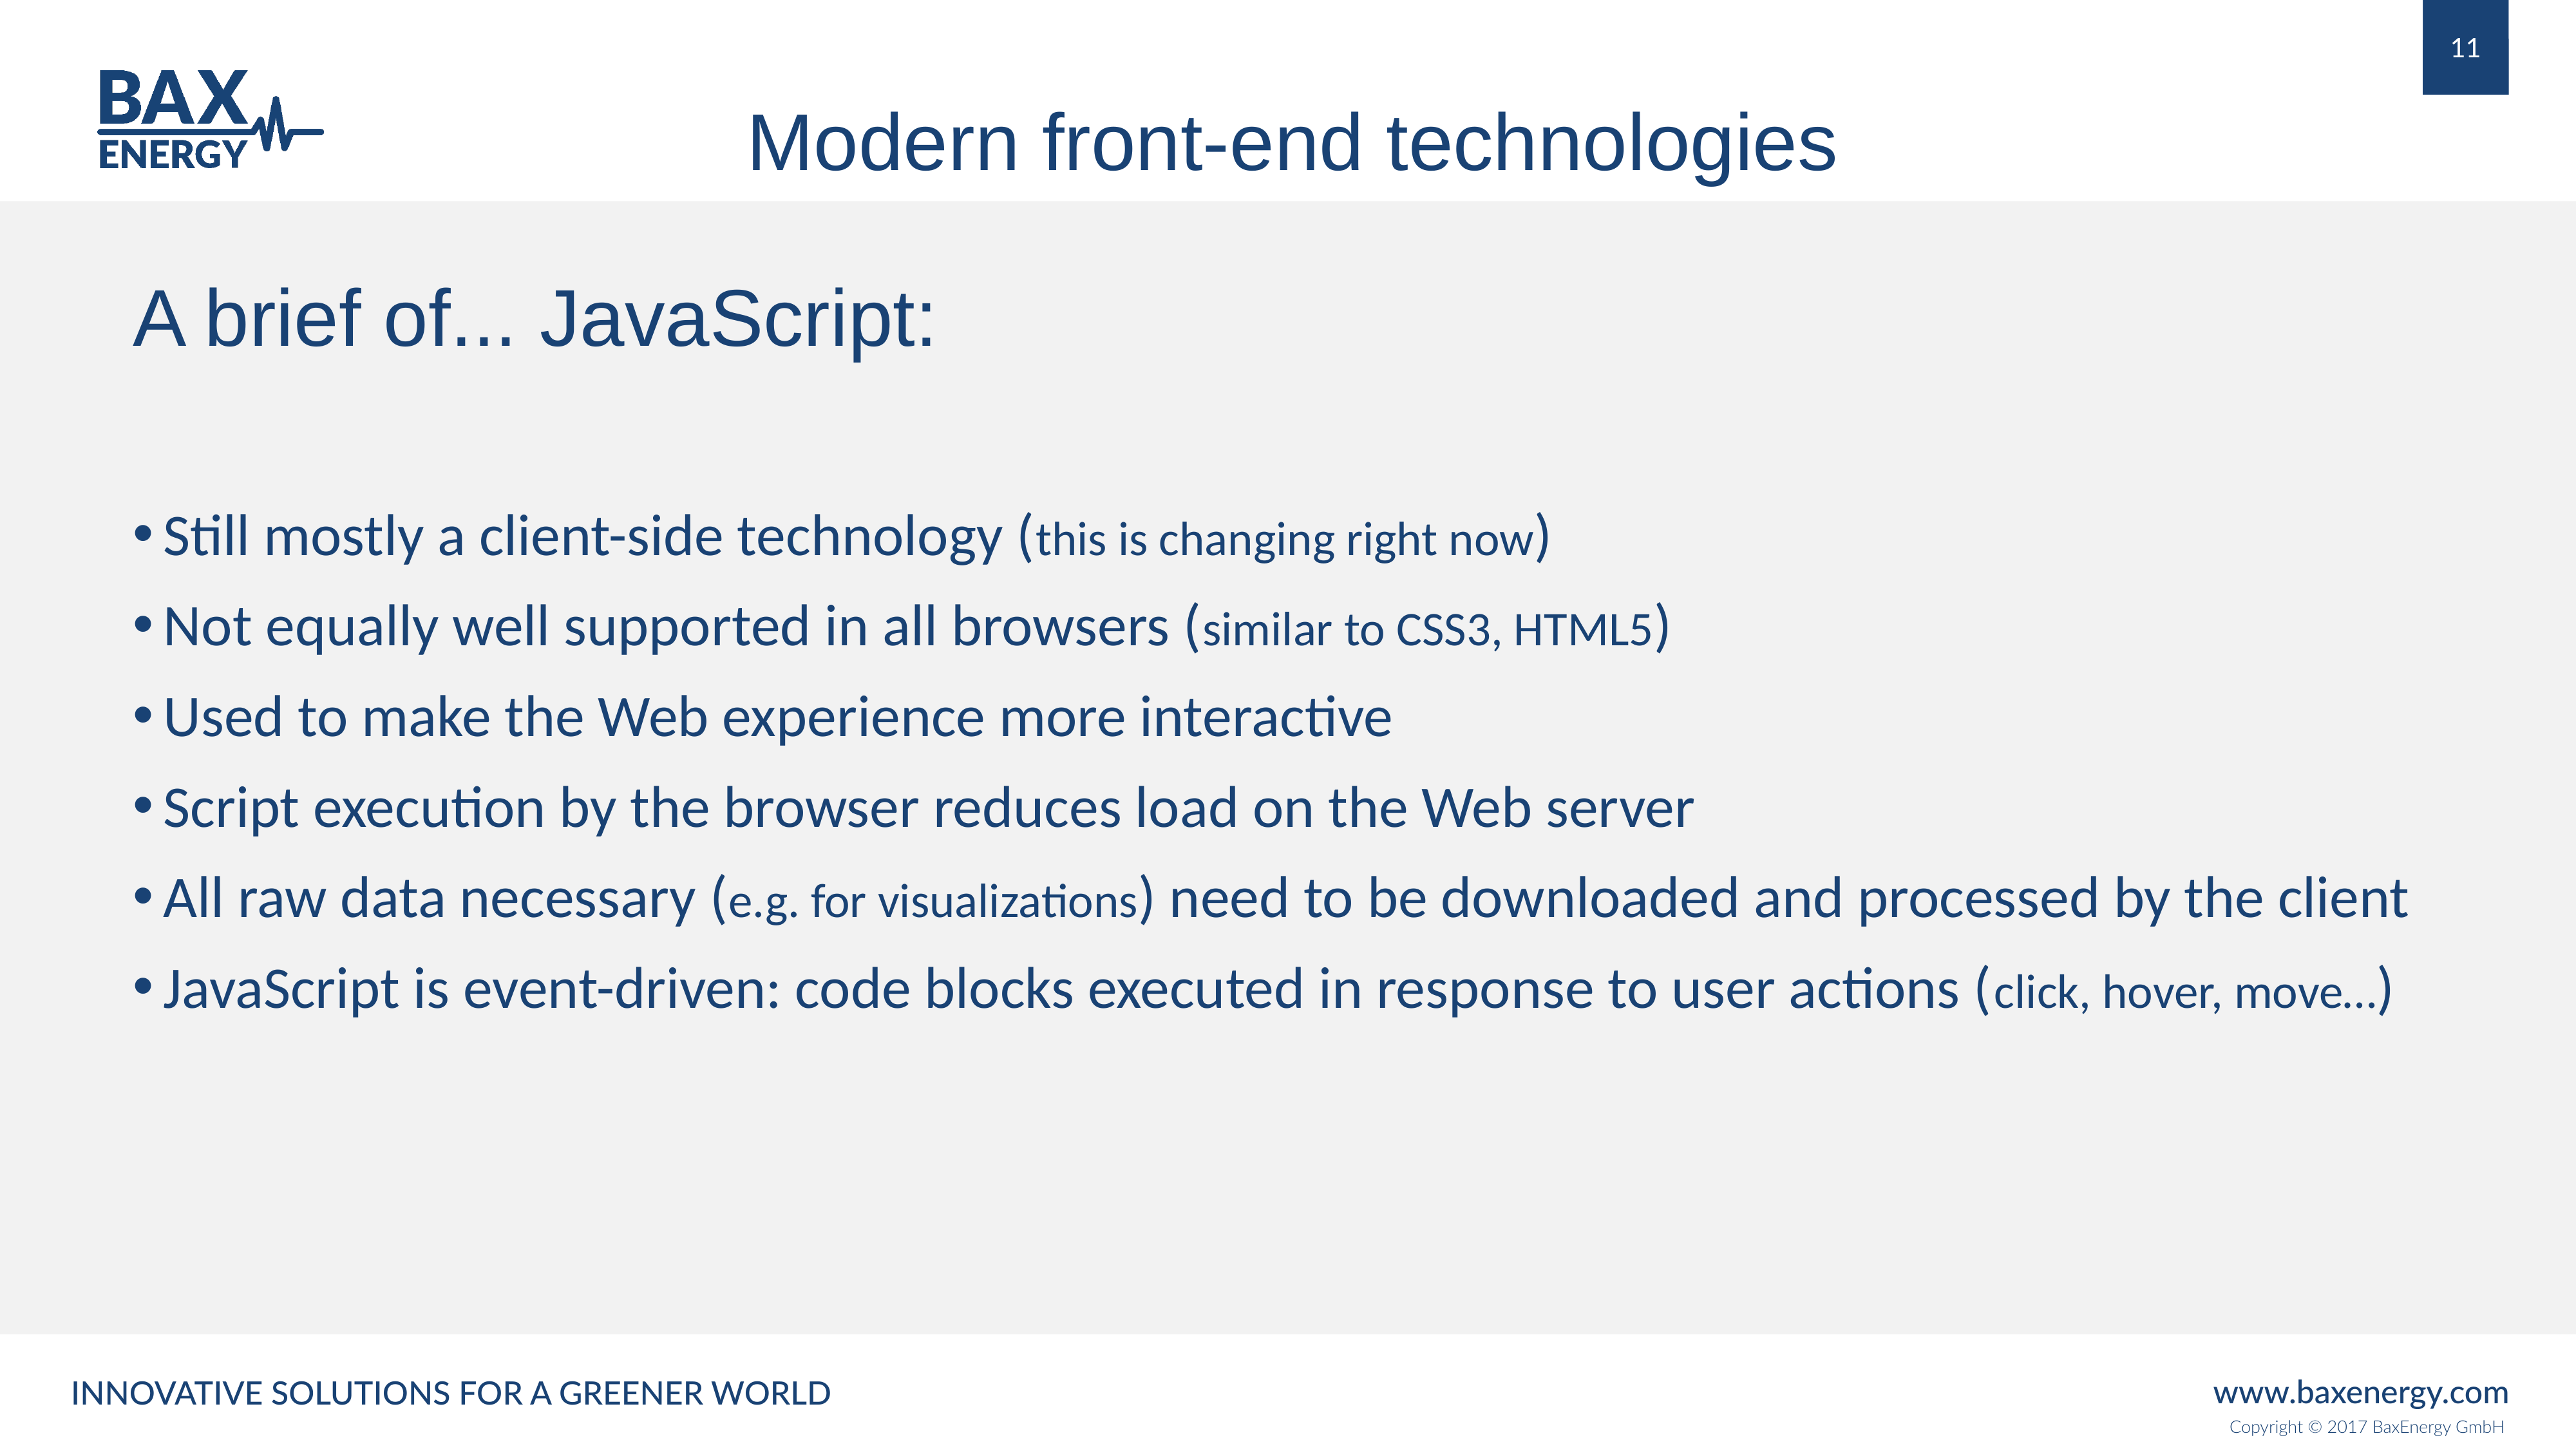

Modern front-end technologies
A brief of... JavaScript:

Still mostly a client-side technology (this is changing right now)
Not equally well supported in all browsers (similar to CSS3, HTML5)
Used to make the Web experience more interactive
Script execution by the browser reduces load on the Web server
All raw data necessary (e.g. for visualizations) need to be downloaded and processed by the client
JavaScript is event-driven: code blocks executed in response to user actions (click, hover, move…)